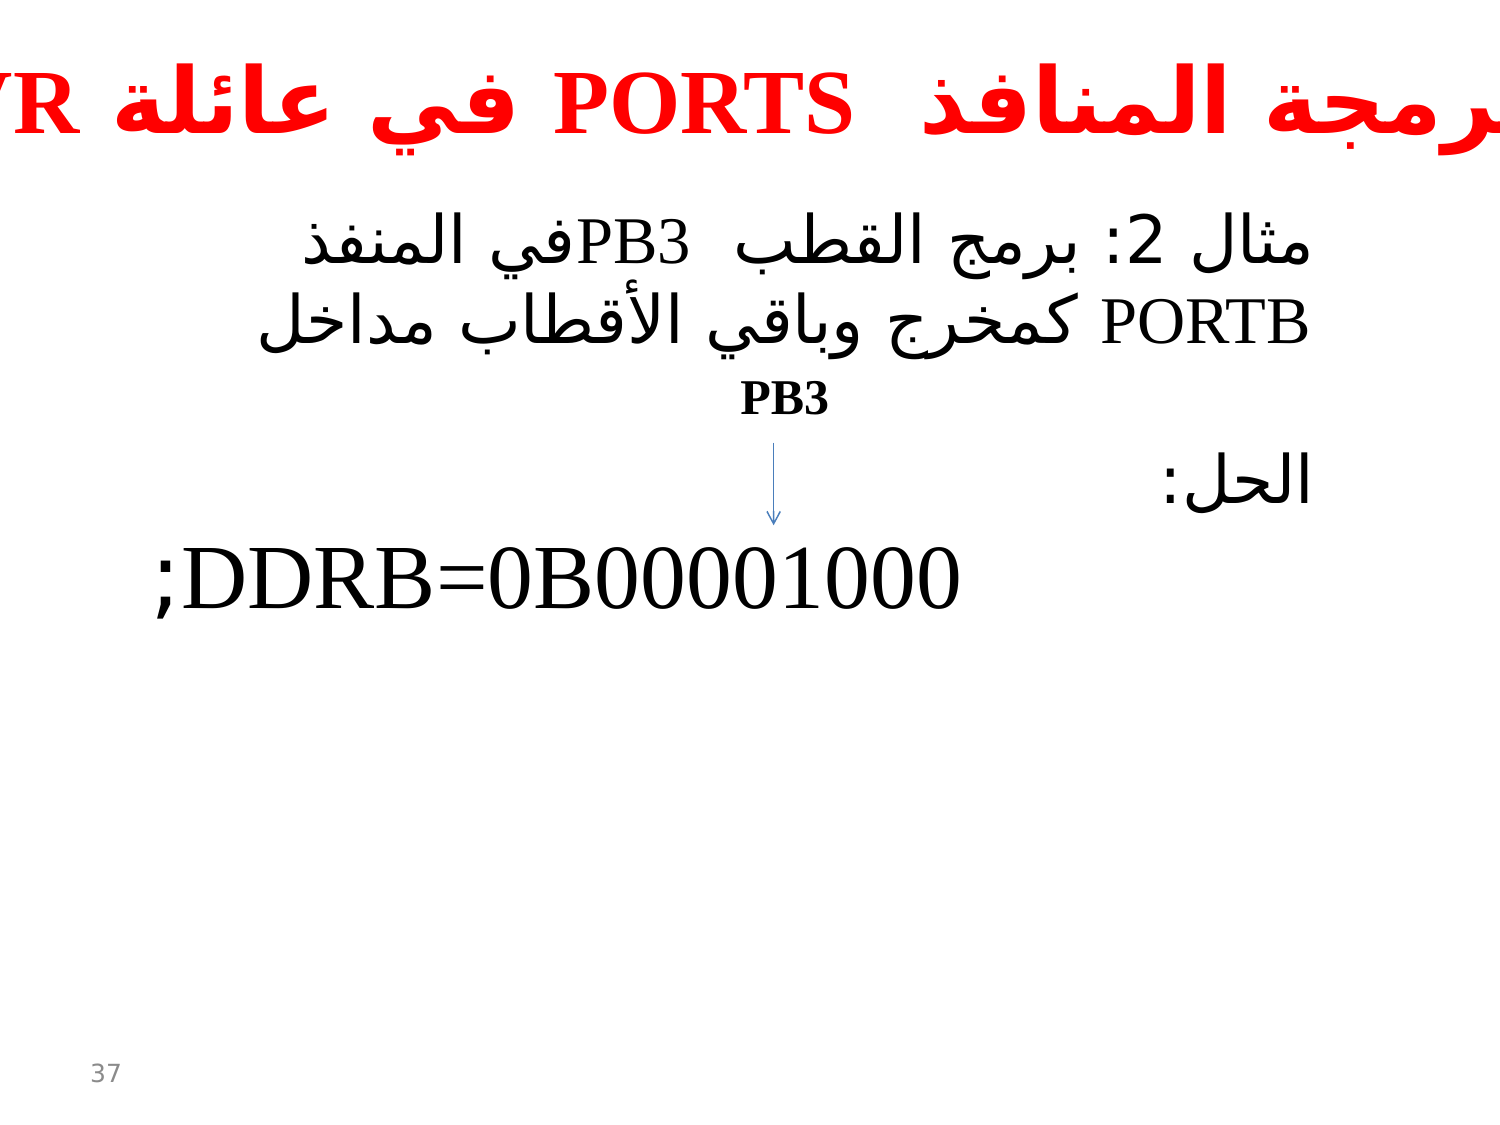

برمجة المنافذ  PORTS في عائلة AVR

مثال 2: برمج القطب  PB3في المنفذ PORTB كمخرج وباقي الأقطاب مداخل

الحل:
 DDRB=0B00001000;

PB3
37